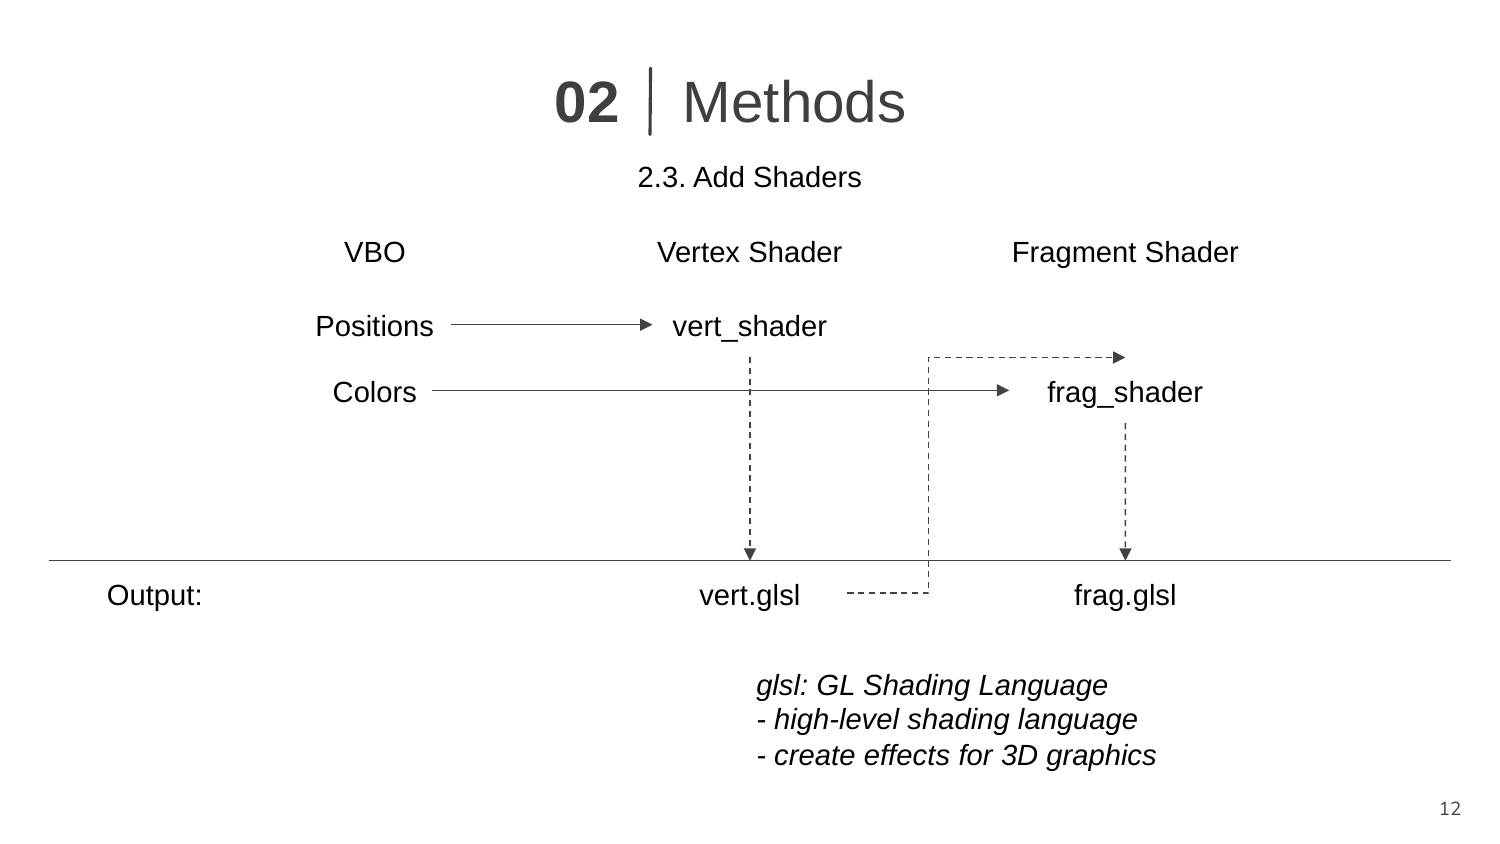

02
Methods
2.3. Add Shaders
VBO
Vertex Shader
Fragment Shader
Positions
vert_shader
Colors
frag_shader
Output:
vert.glsl
frag.glsl
glsl: GL Shading Language
- high-level shading language
- create effects for 3D graphics
12